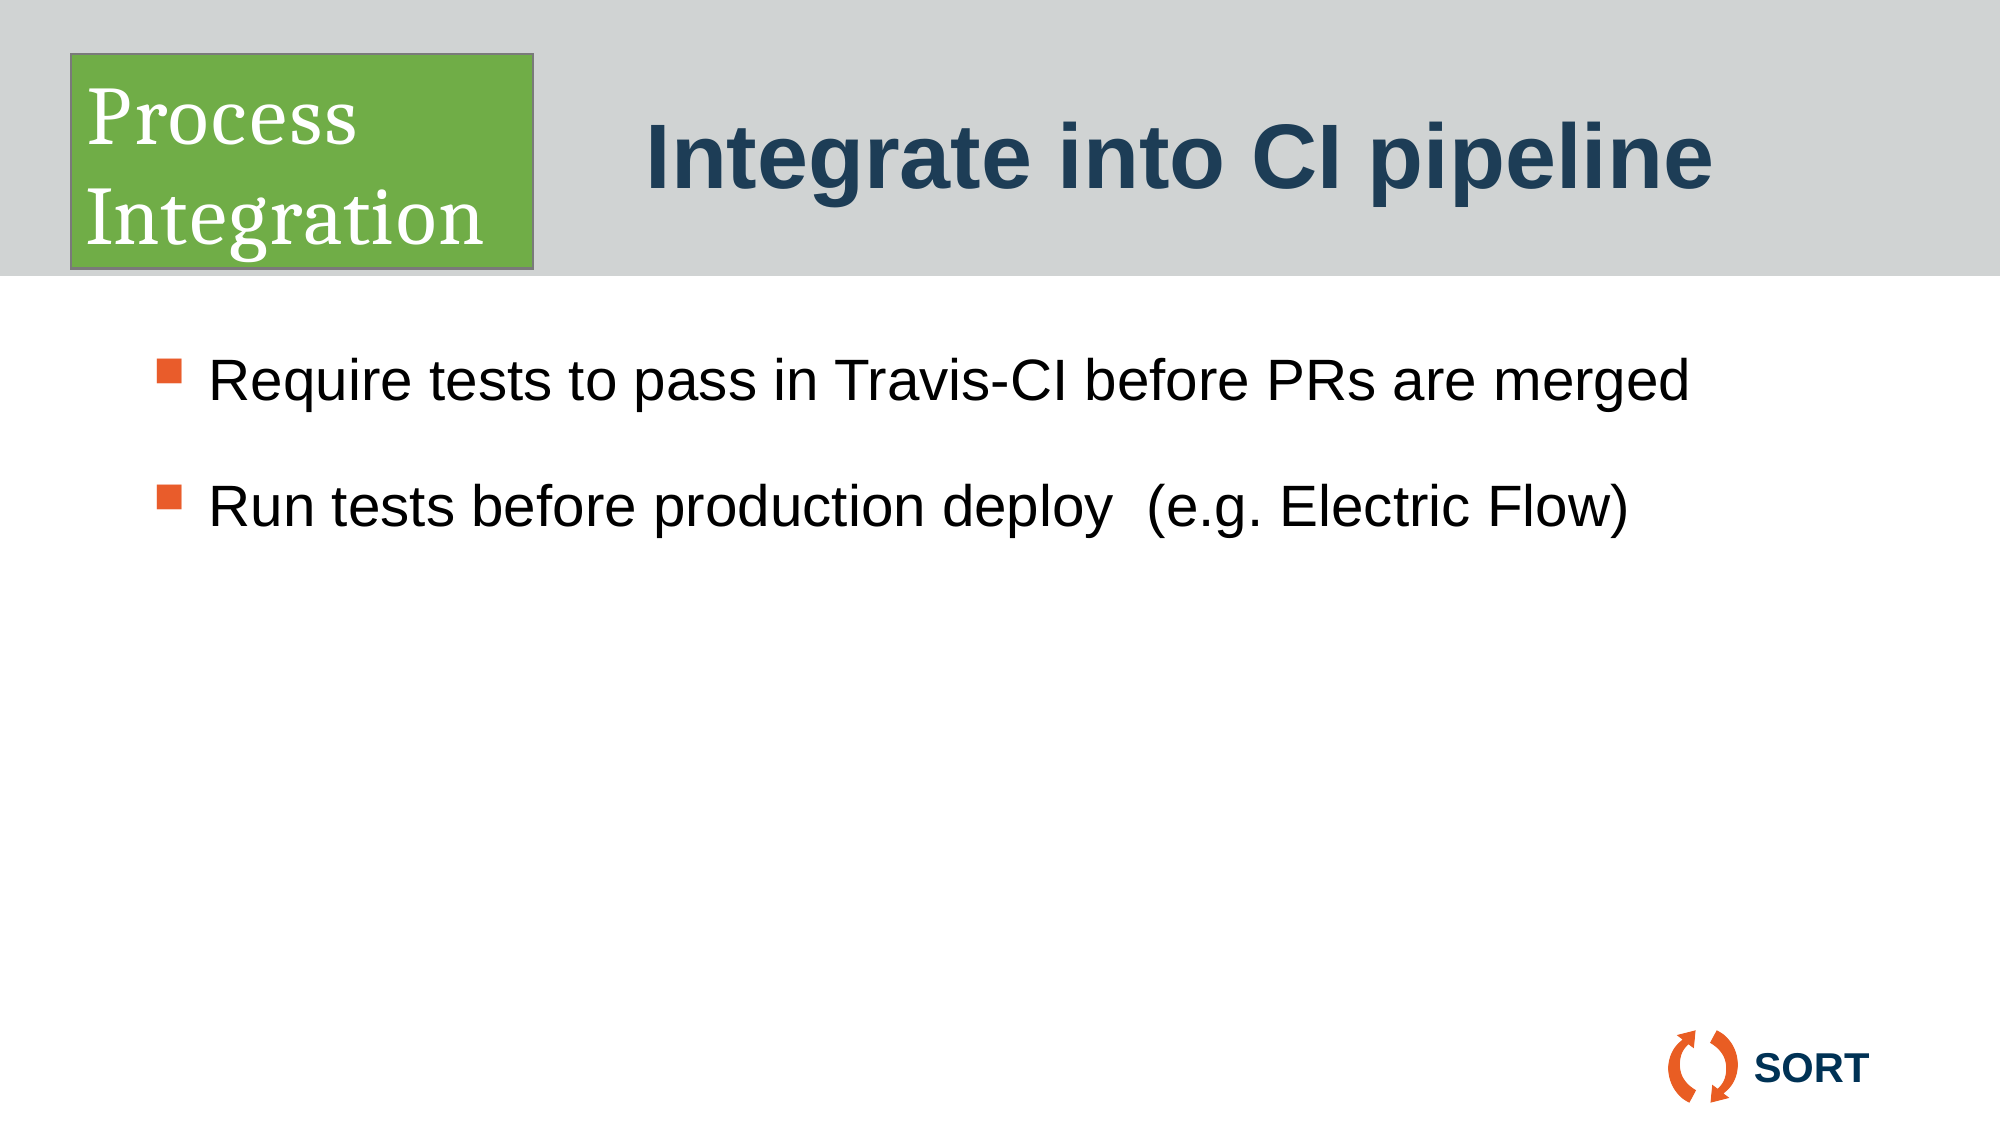

Process Integration
# Integrate into CI pipeline
Require tests to pass in Travis-CI before PRs are merged
Run tests before production deploy  (e.g. Electric Flow)